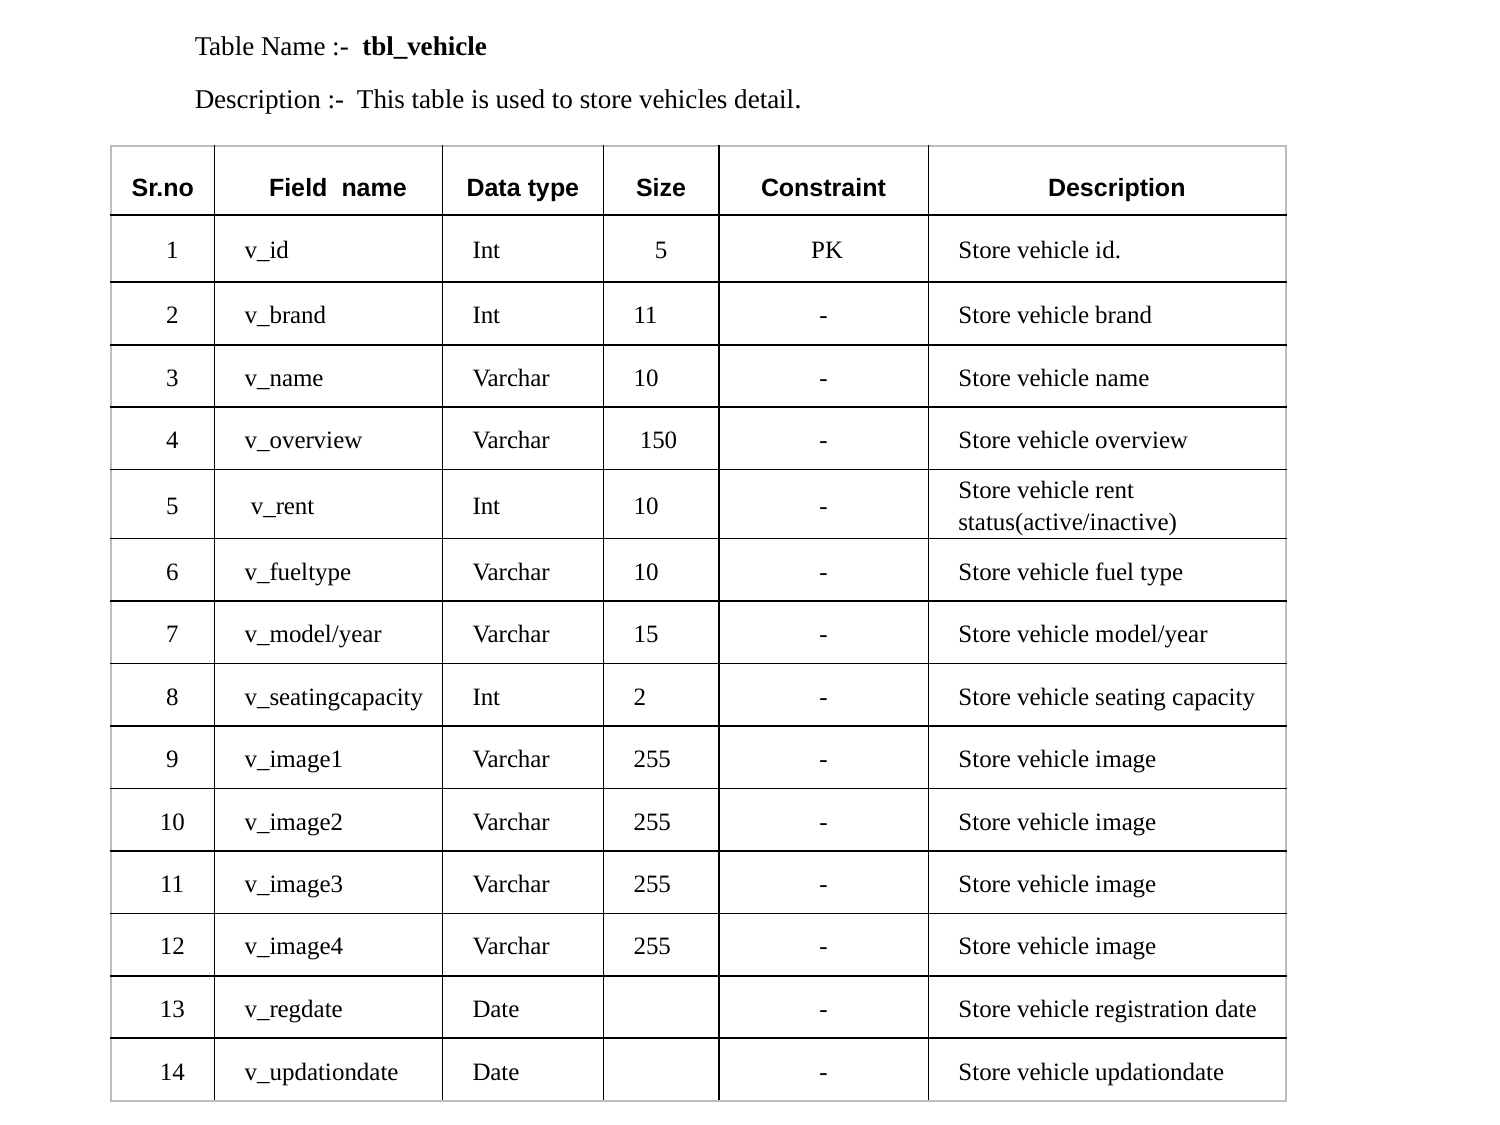

Table Name :-  tbl_vehicle
	Description :-  This table is used to store vehicles detail.
| Sr.no | Field name | Data type | Size | Constraint | Description |
| --- | --- | --- | --- | --- | --- |
| 1 | v\_id | Int | 5 | PK | Store vehicle id. |
| 2 | v\_brand | Int | 11 | - | Store vehicle brand |
| 3 | v\_name | Varchar | 10 | - | Store vehicle name |
| 4 | v\_overview | Varchar | 150 | - | Store vehicle overview |
| 5 | v\_rent | Int | 10 | - | Store vehicle rent status(active/inactive) |
| 6 | v\_fueltype | Varchar | 10 | - | Store vehicle fuel type |
| 7 | v\_model/year | Varchar | 15 | - | Store vehicle model/year |
| 8 | v\_seatingcapacity | Int | 2 | - | Store vehicle seating capacity |
| 9 | v\_image1 | Varchar | 255 | - | Store vehicle image |
| 10 | v\_image2 | Varchar | 255 | - | Store vehicle image |
| 11 | v\_image3 | Varchar | 255 | - | Store vehicle image |
| 12 | v\_image4 | Varchar | 255 | - | Store vehicle image |
| 13 | v\_regdate | Date |  | - | Store vehicle registration date |
| 14 | v\_updationdate | Date |  | - | Store vehicle updationdate |